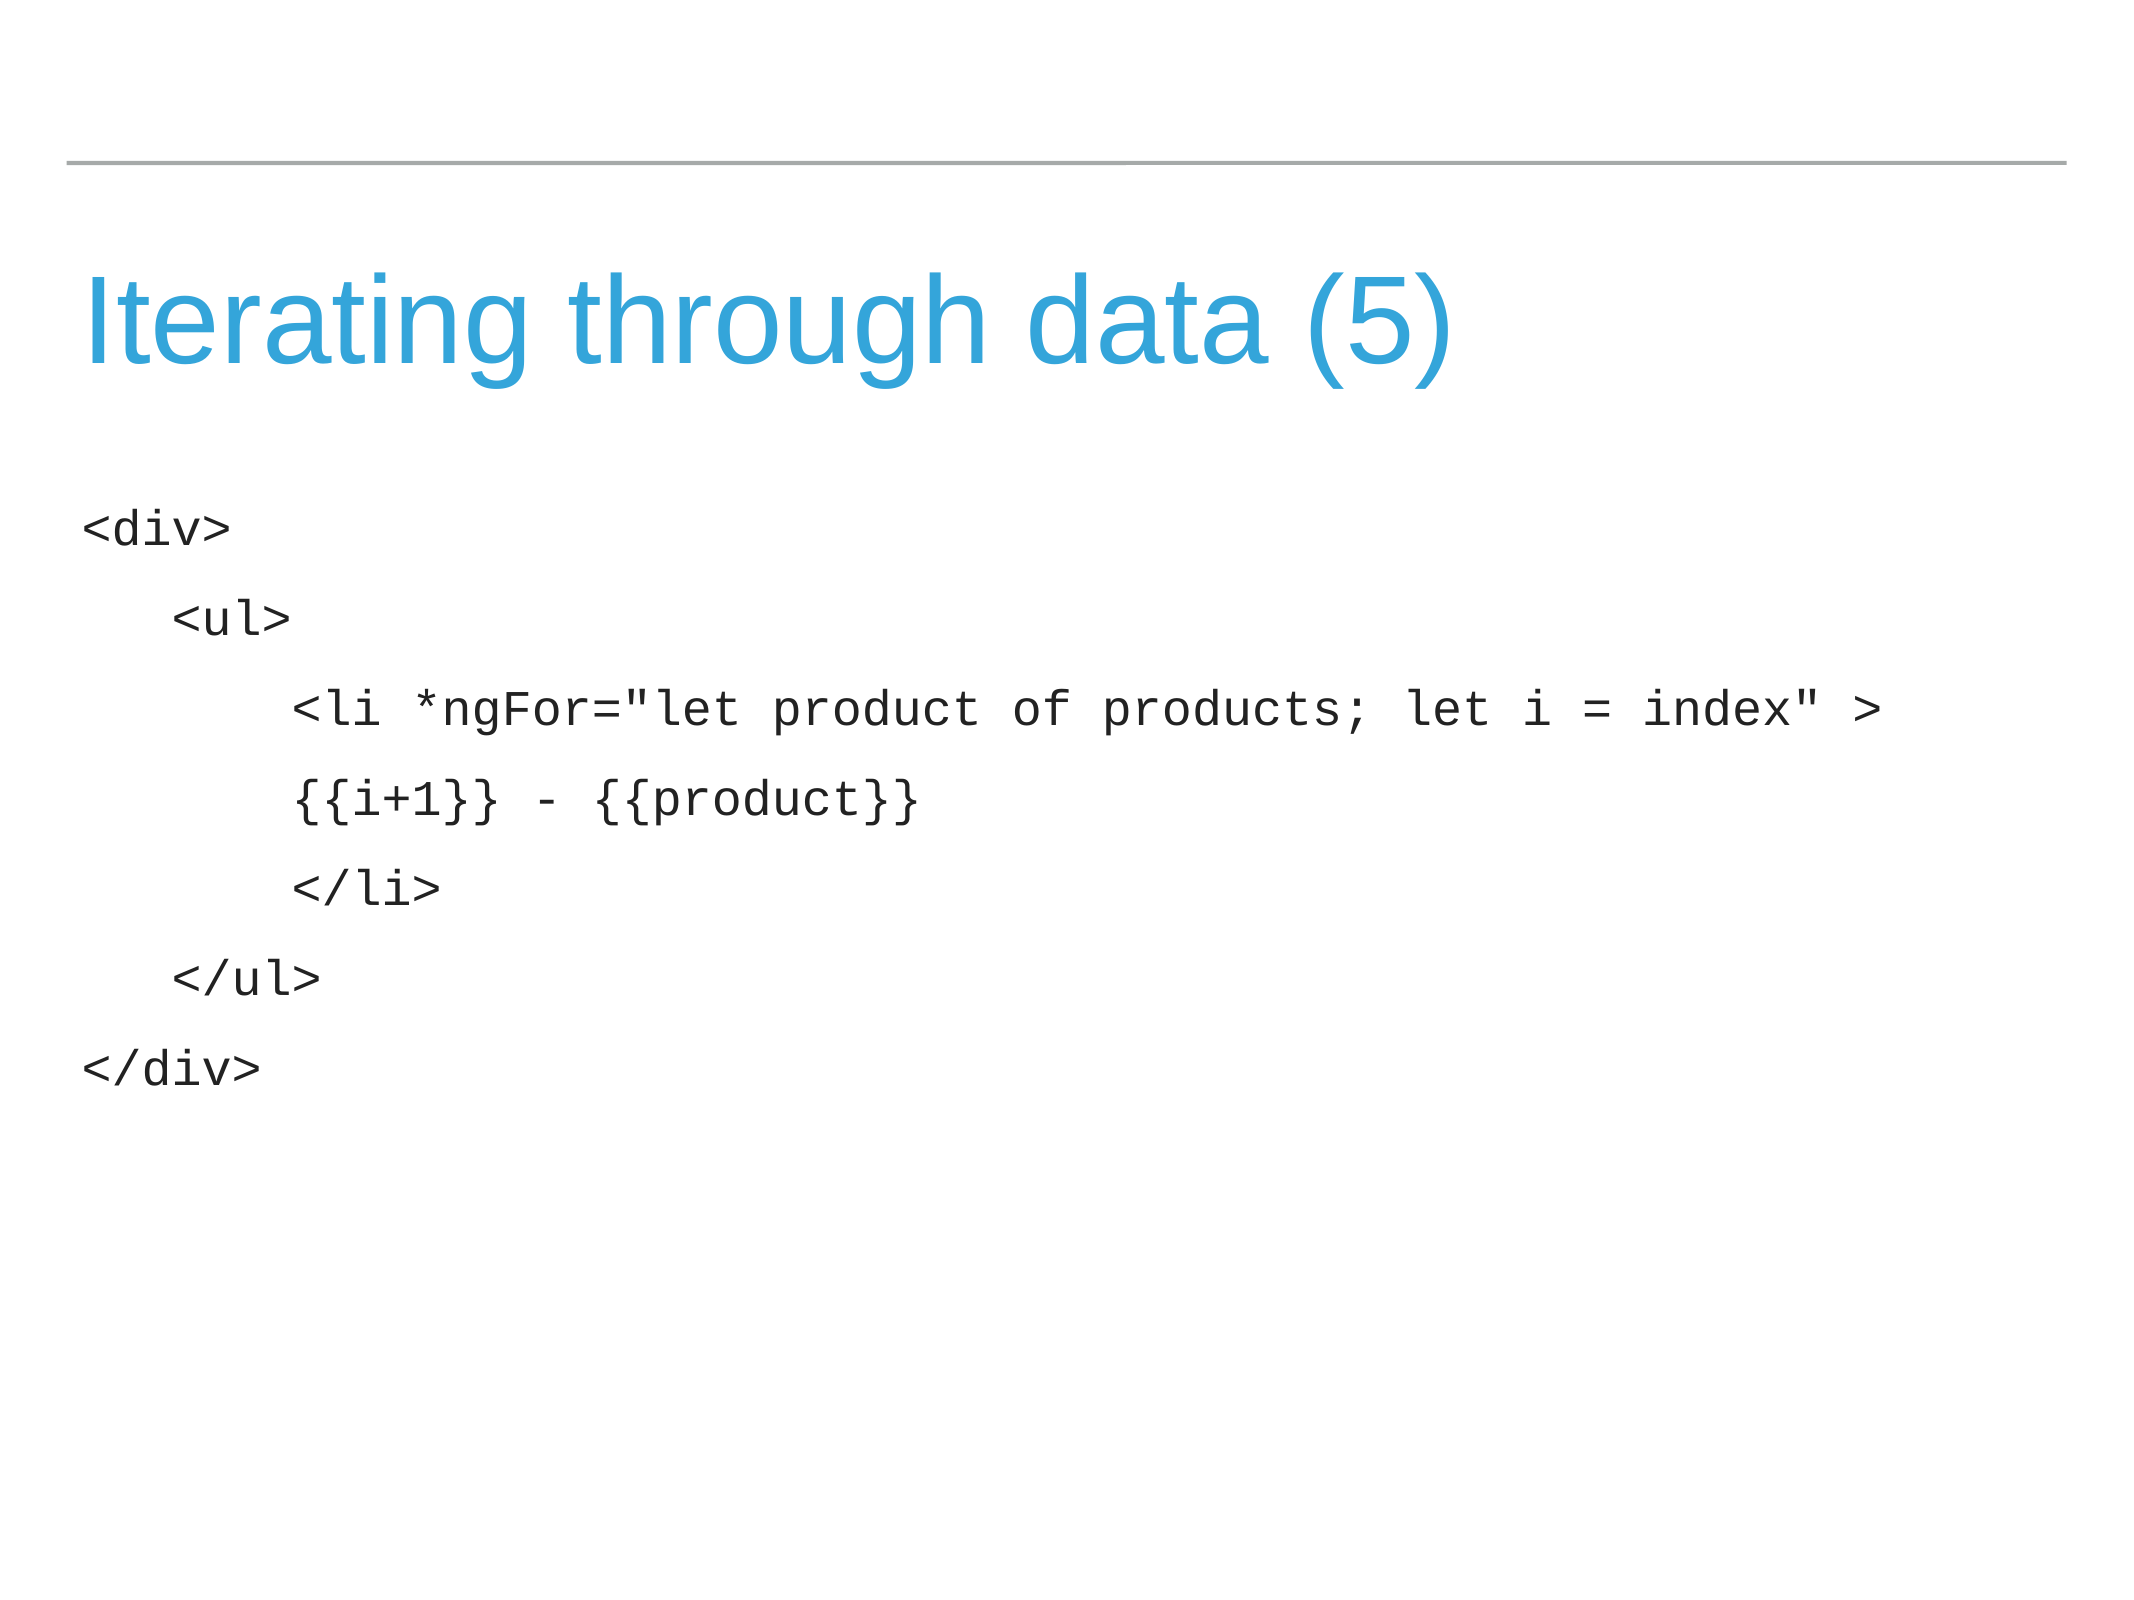

# Iterating through data (5)
<div>
   <ul>
       <li *ngFor="let product of products; let i = index" >
       {{i+1}} - {{product}}
       </li>
   </ul>
</div>